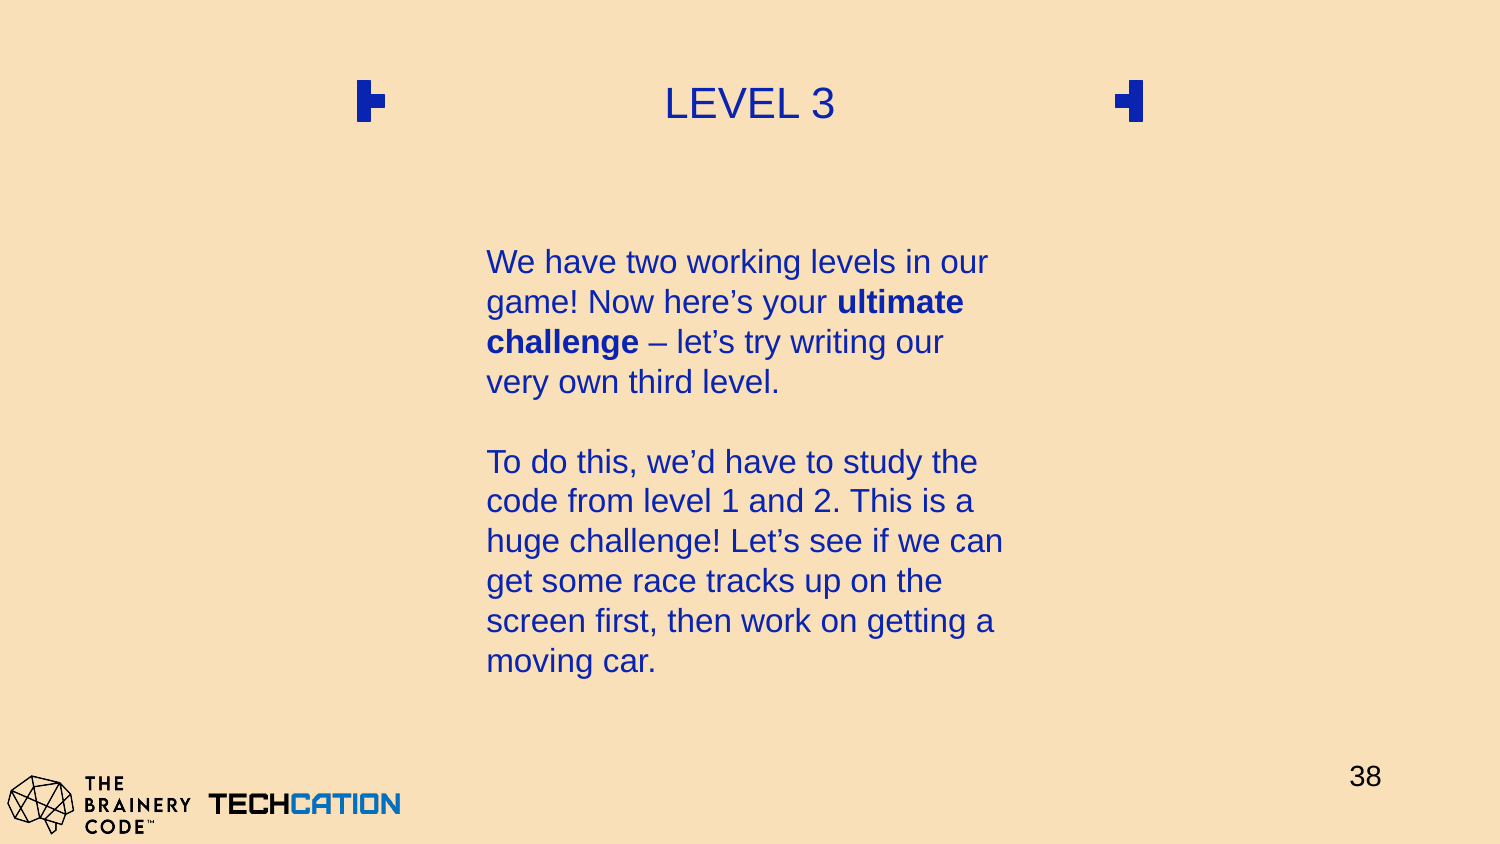

# LEVEL 3

We have two working levels in our game! Now here’s your ultimate challenge – let’s try writing our very own third level.

To do this, we’d have to study the code from level 1 and 2. This is a huge challenge! Let’s see if we can get some race tracks up on the screen first, then work on getting a moving car.